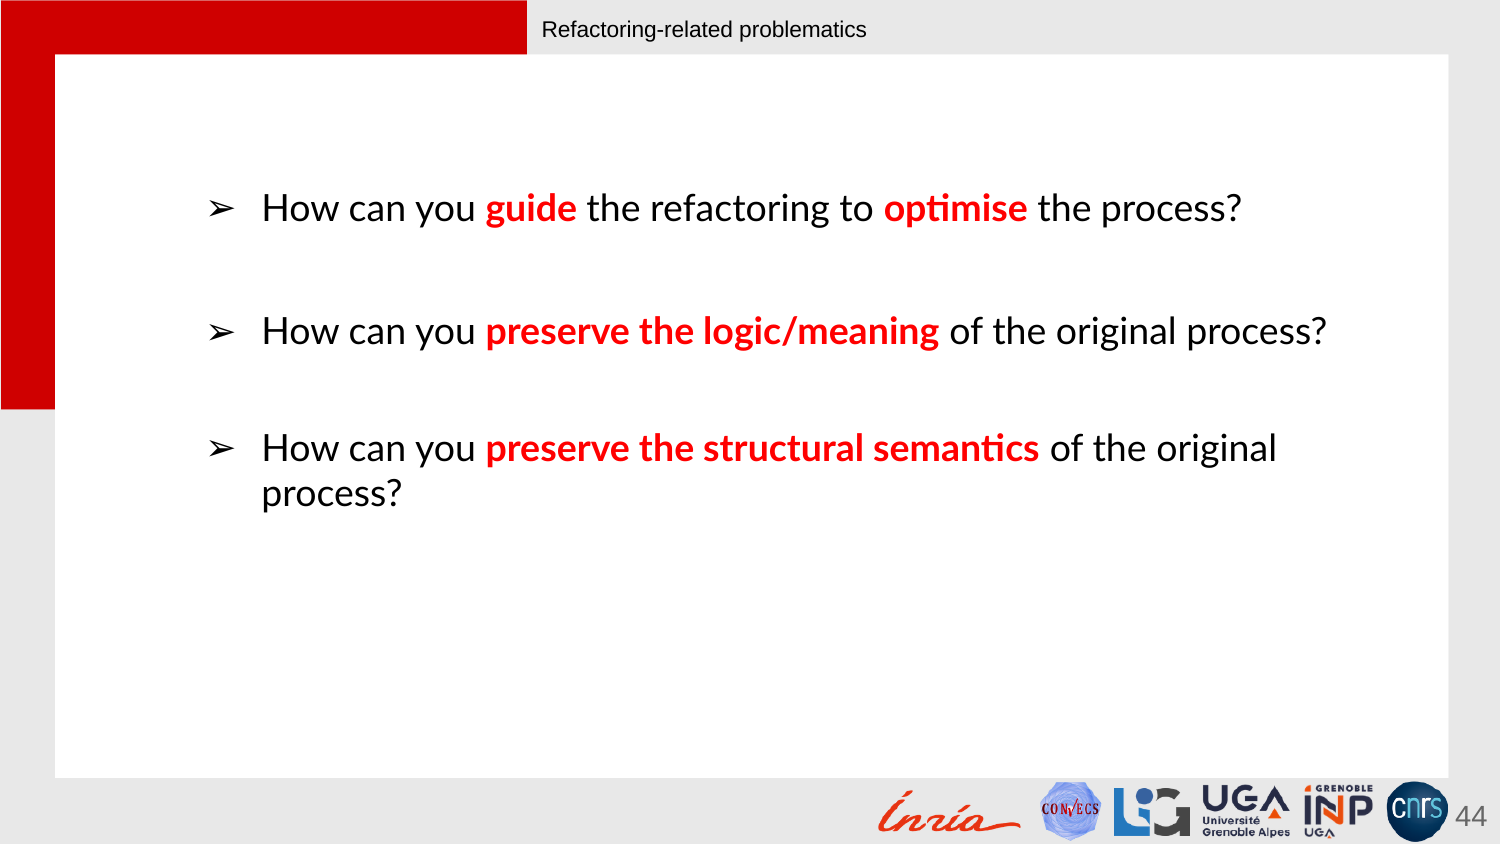

# Refactoring-related problematics
How can you guide the refactoring to optimise the process?
How can you preserve the logic/meaning of the original process?
How can you preserve the structural semantics of the original process?
44